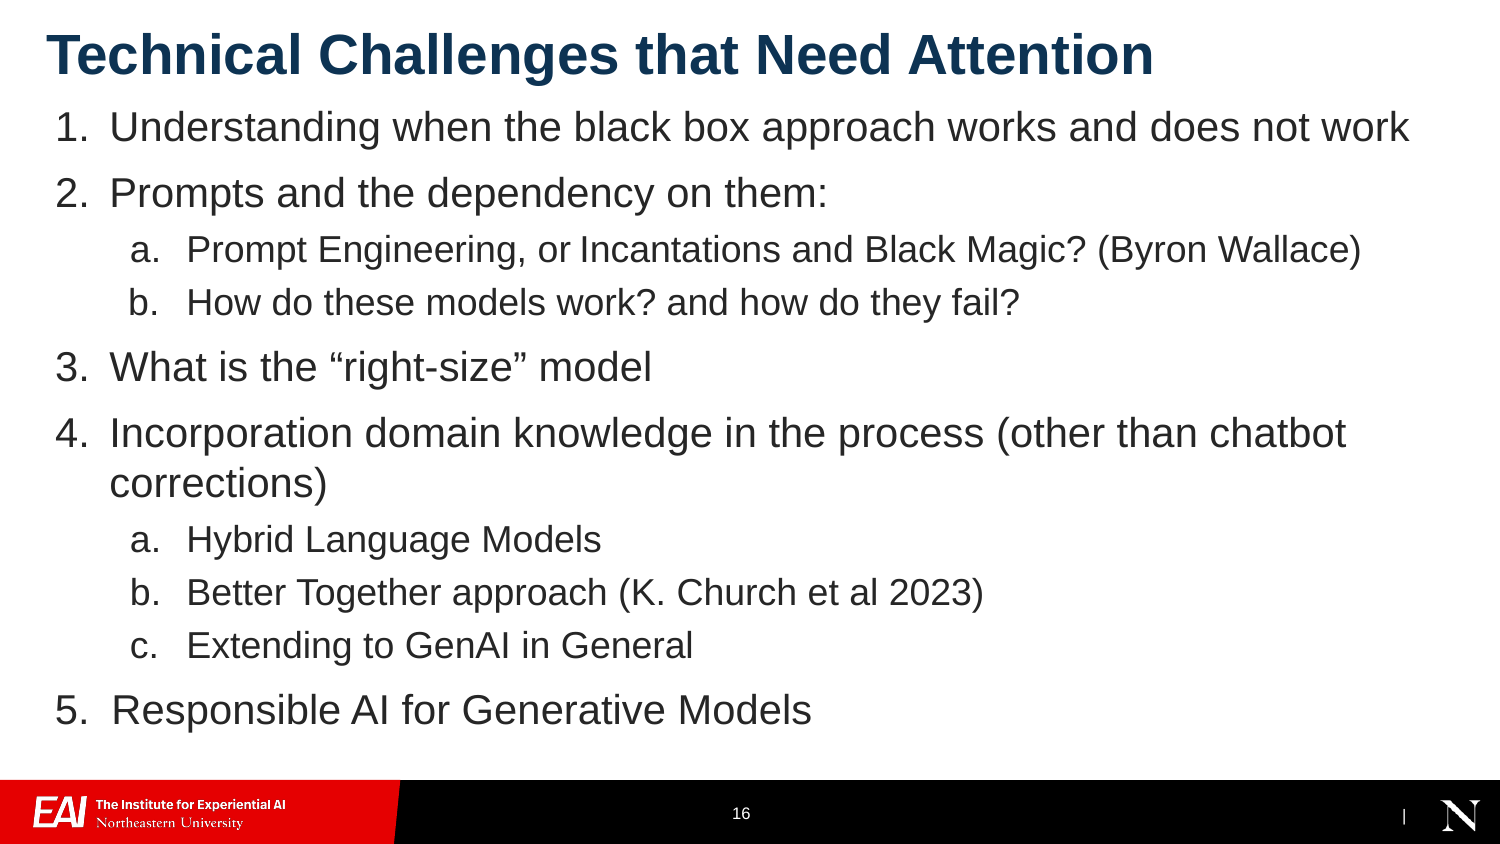

Technical Challenges that Need Attention
Understanding when the black box approach works and does not work
Prompts and the dependency on them:
Prompt Engineering, or Incantations and Black Magic? (Byron Wallace)
How do these models work? and how do they fail?
What is the “right-size” model
Incorporation domain knowledge in the process (other than chatbot corrections)
Hybrid Language Models
Better Together approach (K. Church et al 2023)
Extending to GenAI in General
Responsible AI for Generative Models

16